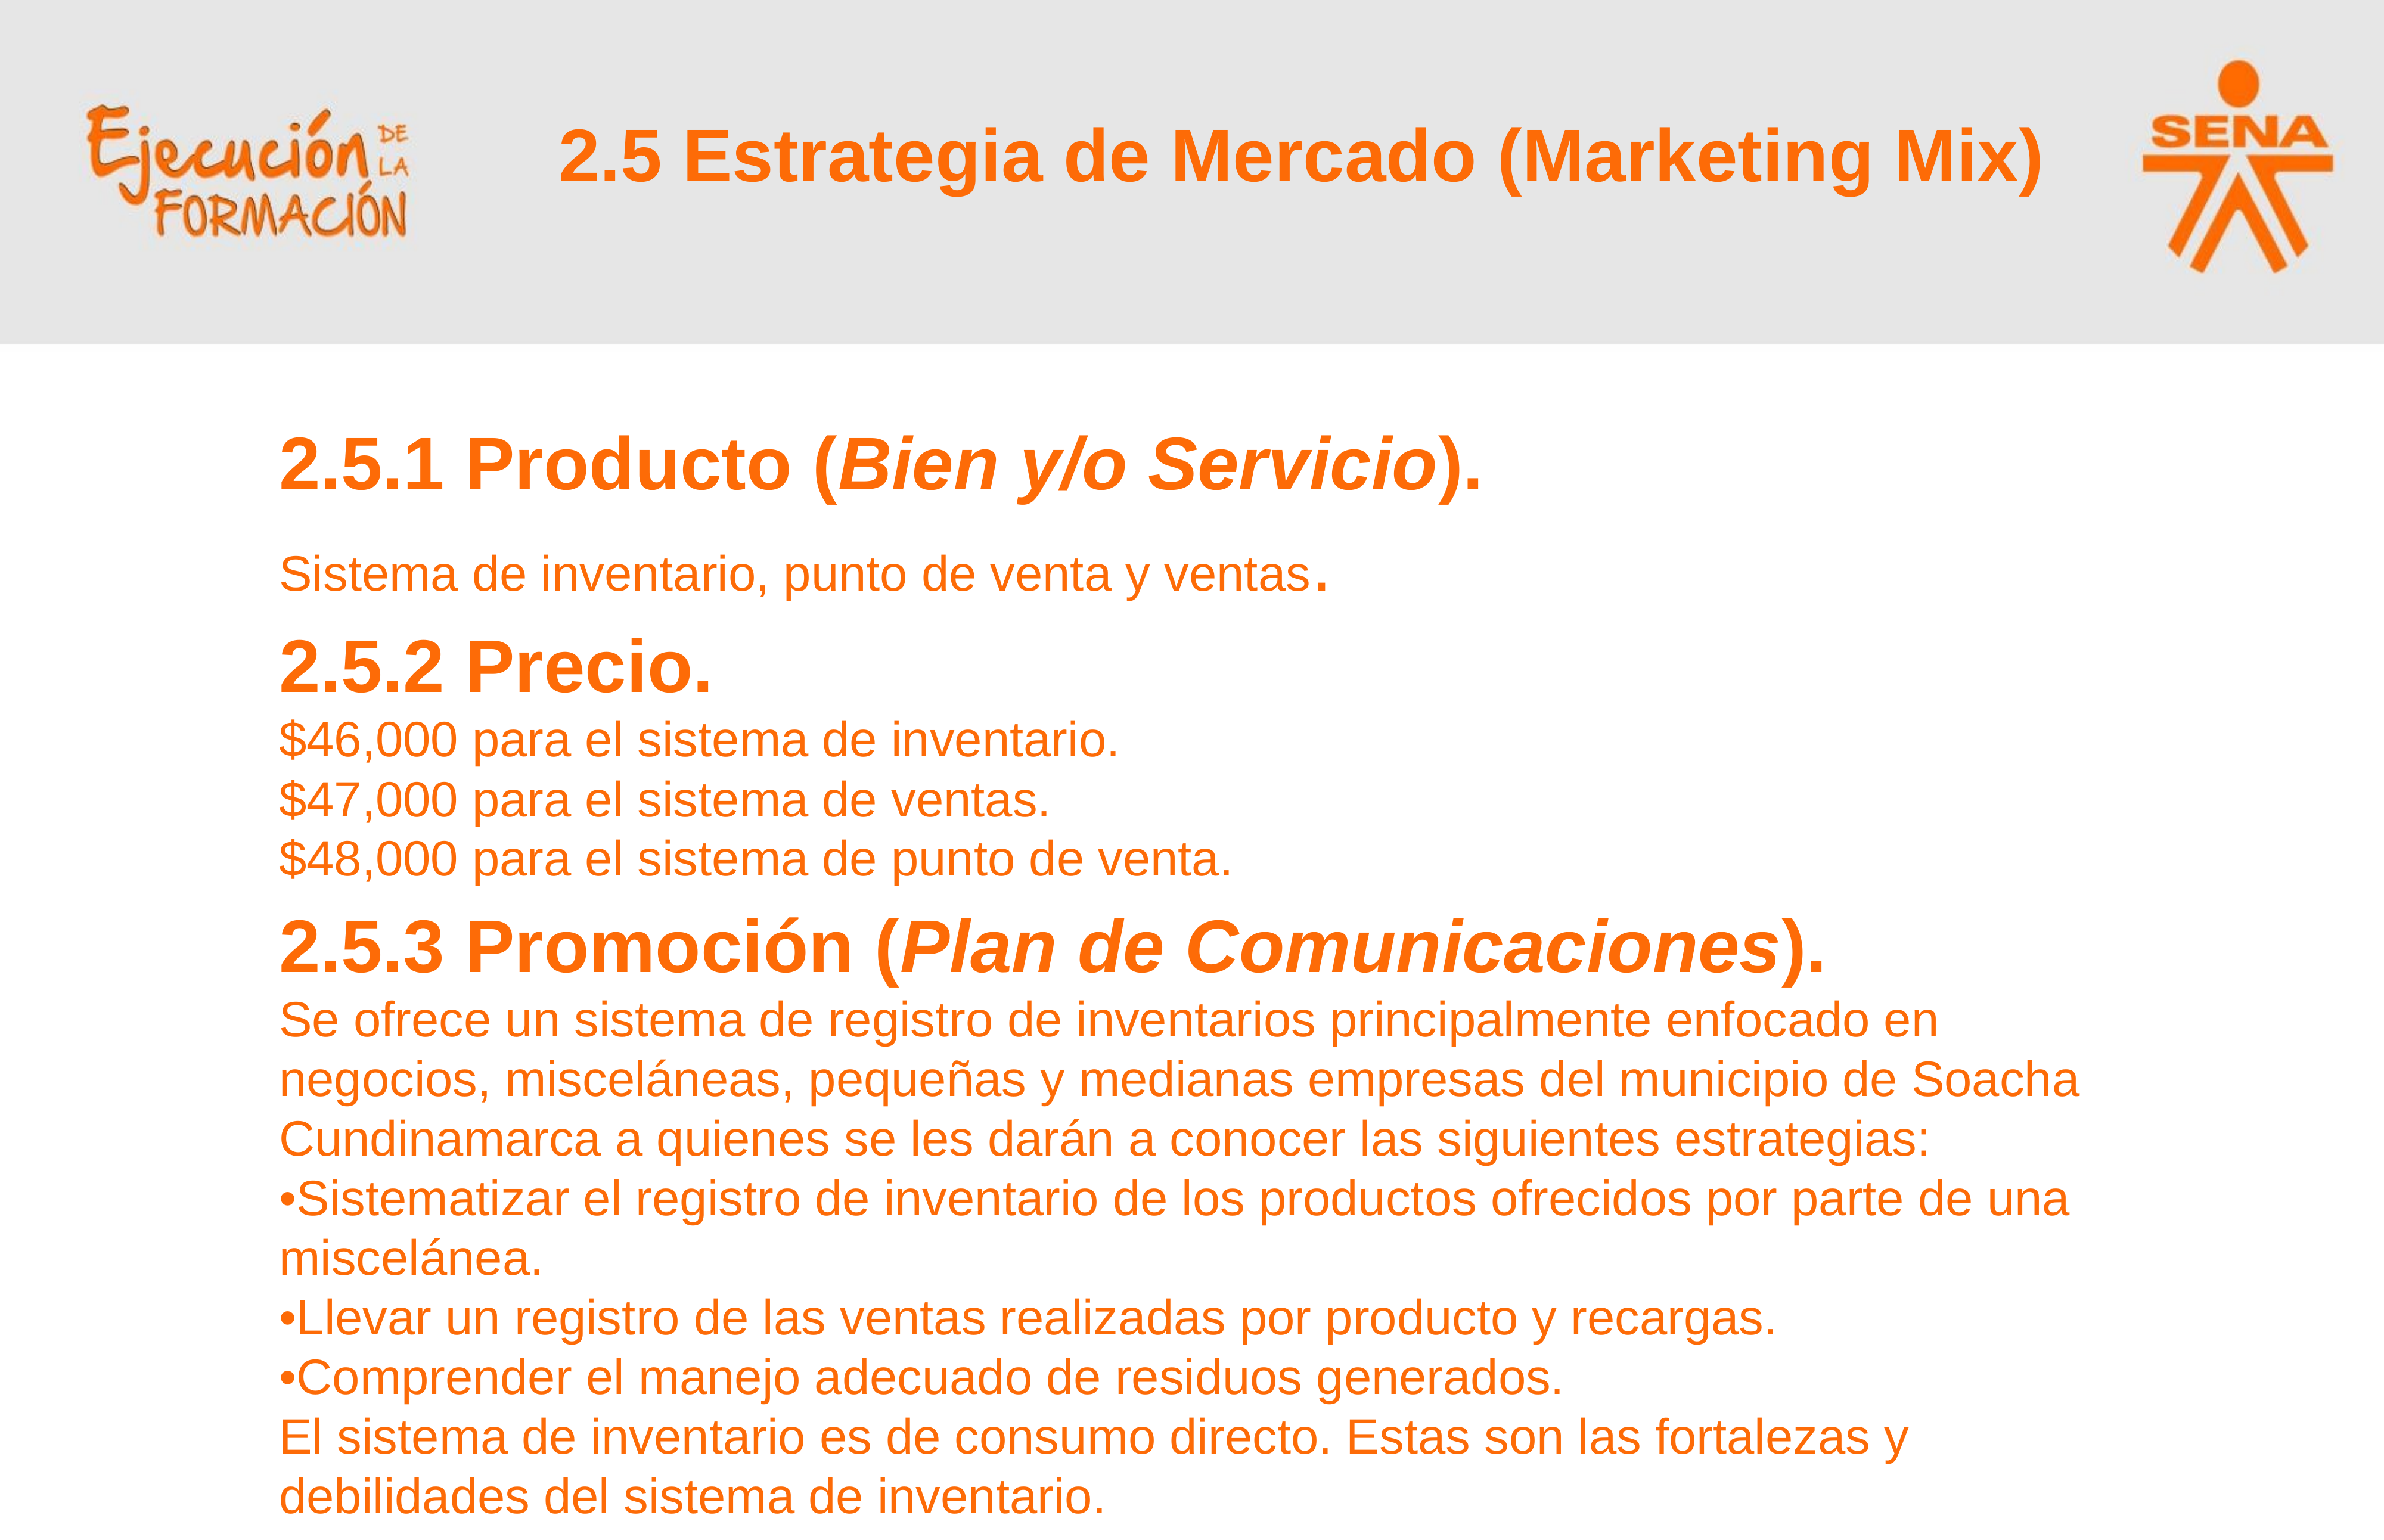

2.5 Estrategia de Mercado (Marketing Mix)

2.5.1 Producto (Bien y/o Servicio).

Sistema de inventario, punto de venta y ventas.

2.5.2 Precio.
$46,000 para el sistema de inventario.
$47,000 para el sistema de ventas.
$48,000 para el sistema de punto de venta.

2.5.3 Promoción (Plan de Comunicaciones).
Se ofrece un sistema de registro de inventarios principalmente enfocado en negocios, misceláneas, pequeñas y medianas empresas del municipio de Soacha Cundinamarca a quienes se les darán a conocer las siguientes estrategias:
•Sistematizar el registro de inventario de los productos ofrecidos por parte de una miscelánea.
•Llevar un registro de las ventas realizadas por producto y recargas.
•Comprender el manejo adecuado de residuos generados.
El sistema de inventario es de consumo directo. Estas son las fortalezas y debilidades del sistema de inventario.